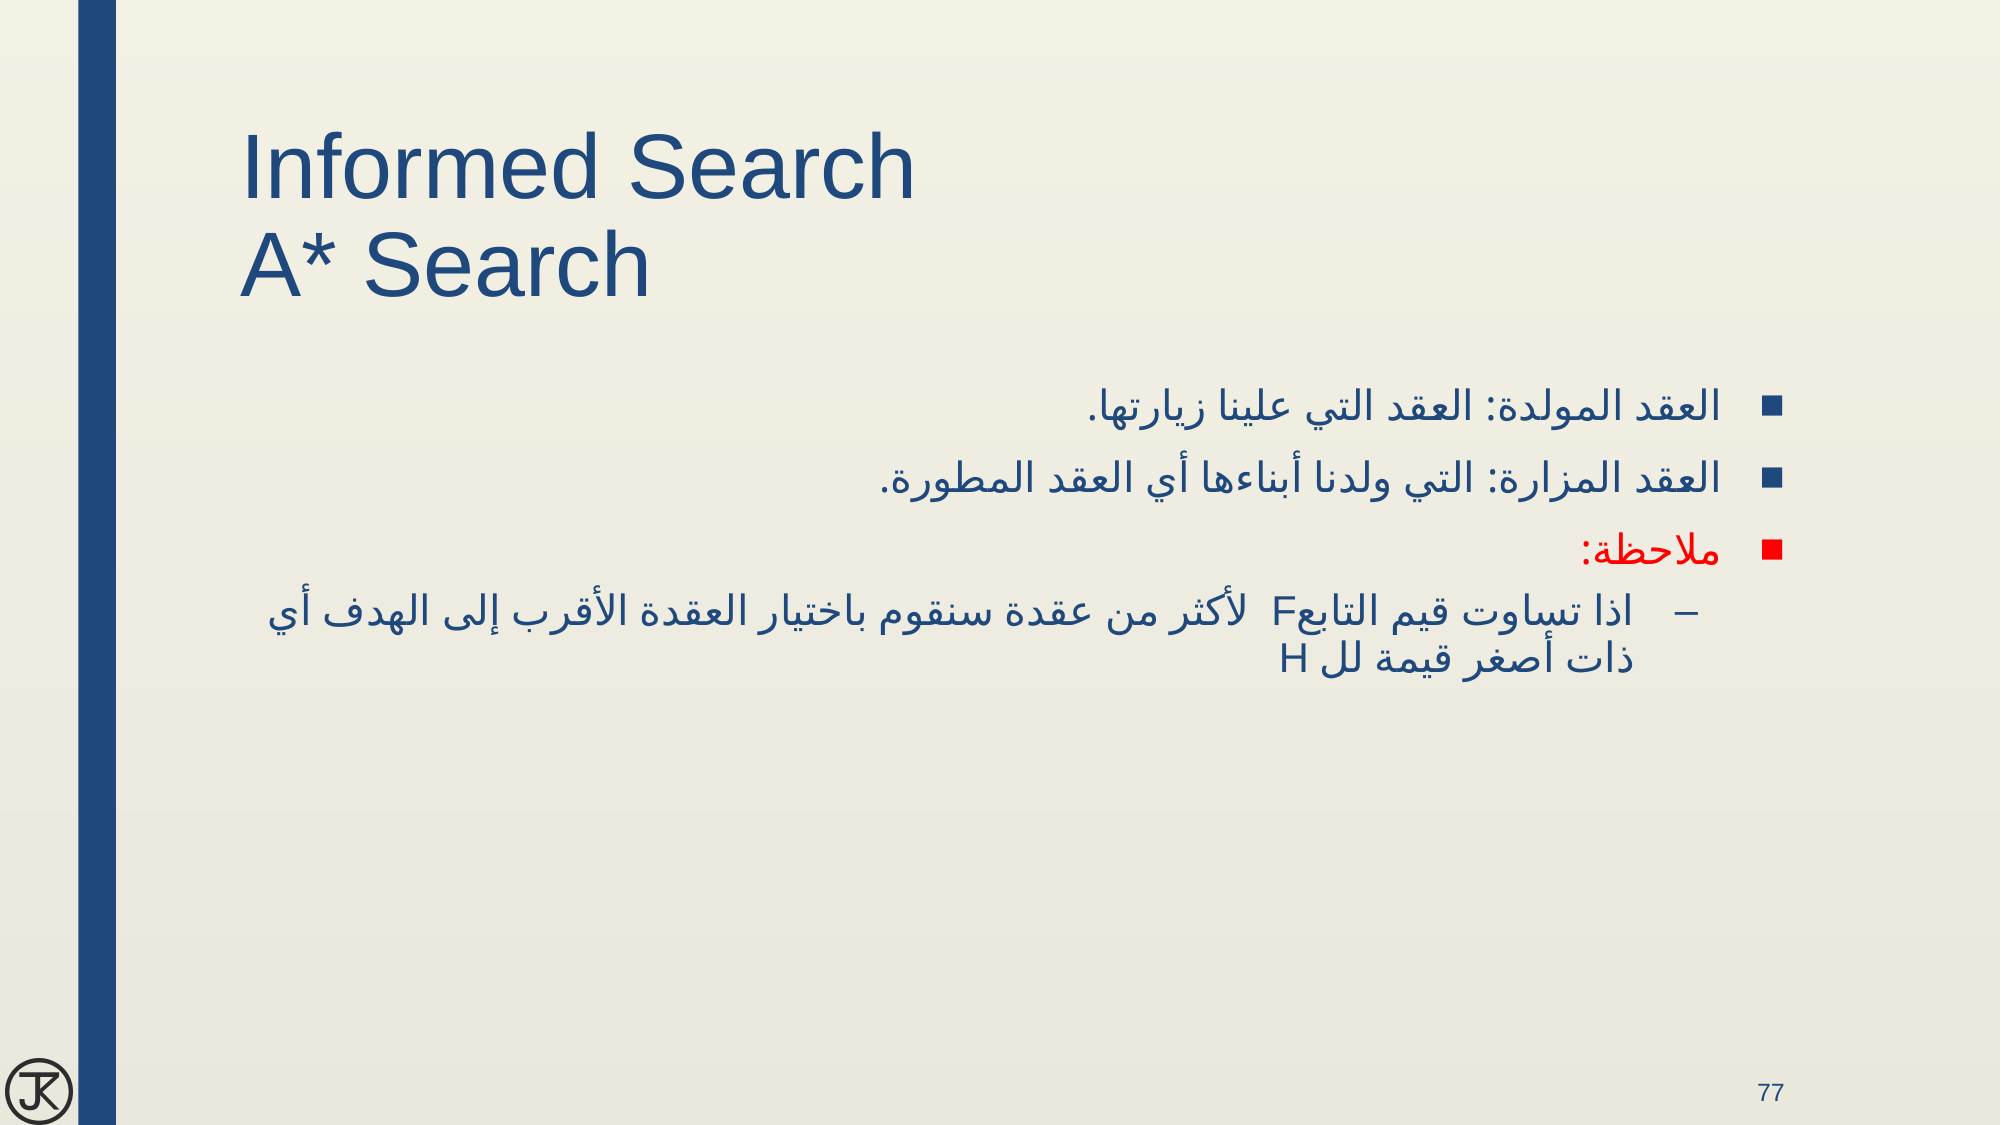

# Informed Search A* Search
العقد المولدة: العقد التي علينا زيارتها.
العقد المزارة: التي ولدنا أبناءها أي العقد المطورة.
ملاحظة:
اذا تساوت قيم التابعF  لأكثر من عقدة سنقوم باختيار العقدة الأقرب إلى الهدف أي ذات أصغر قيمة لل H
77